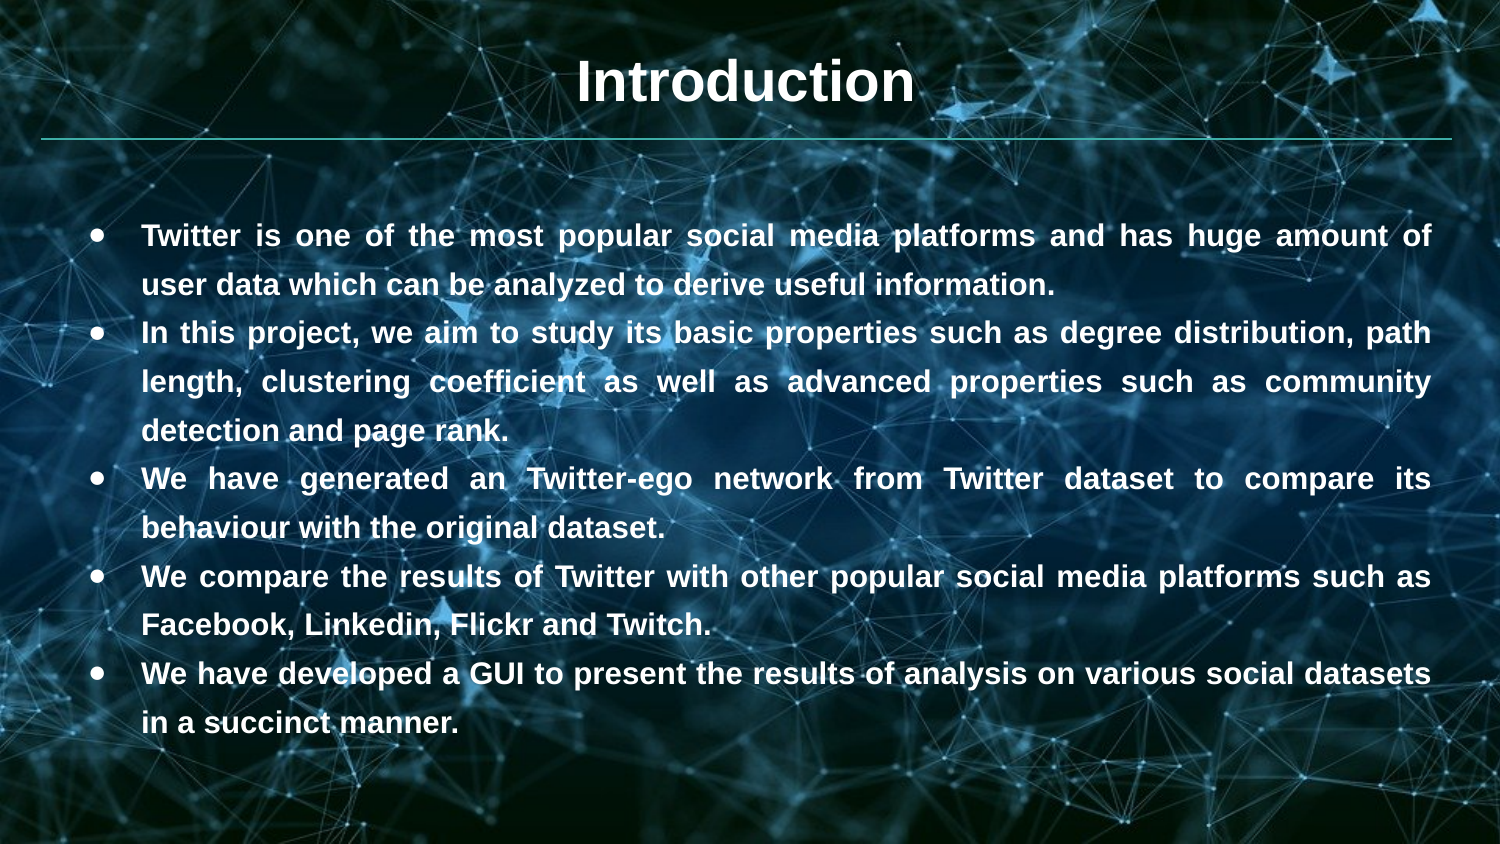

# Introduction
Twitter is one of the most popular social media platforms and has huge amount of user data which can be analyzed to derive useful information.
In this project, we aim to study its basic properties such as degree distribution, path length, clustering coefficient as well as advanced properties such as community detection and page rank.
We have generated an Twitter-ego network from Twitter dataset to compare its behaviour with the original dataset.
We compare the results of Twitter with other popular social media platforms such as Facebook, Linkedin, Flickr and Twitch.
We have developed a GUI to present the results of analysis on various social datasets in a succinct manner.